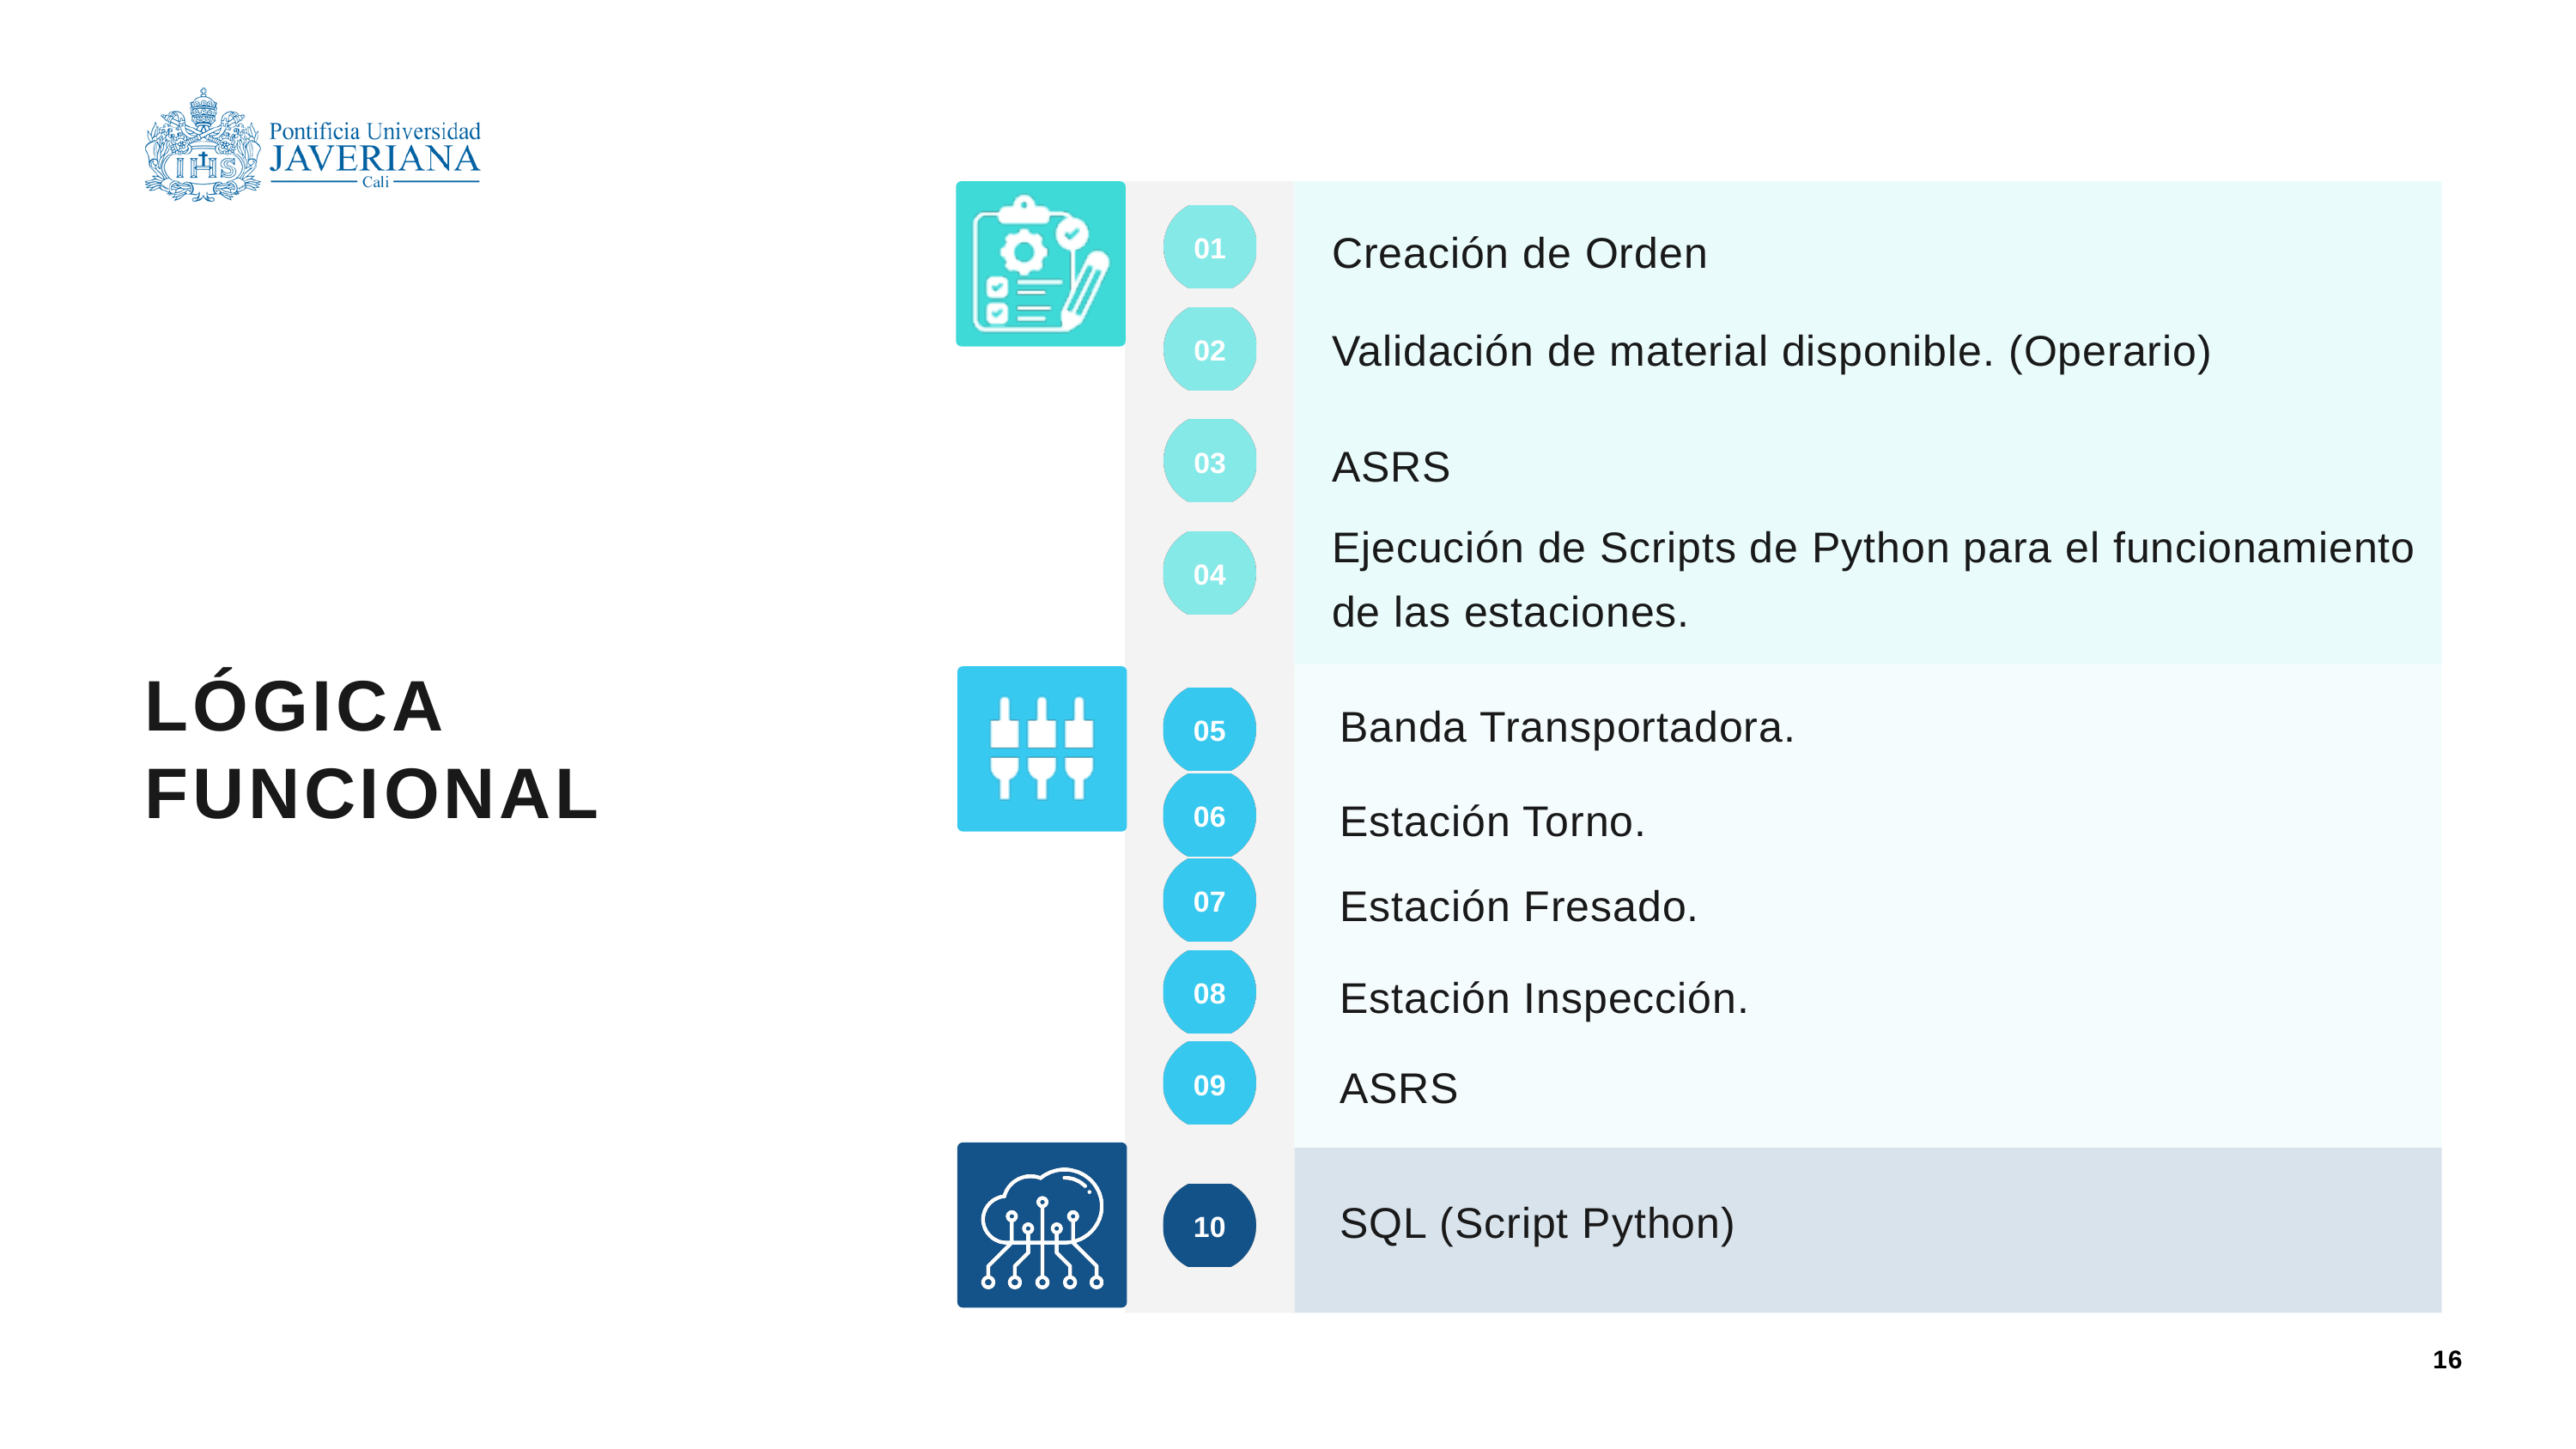

01
Creación de Orden

02
Validación de material disponible. (Operario)

03
ASRS
Ejecución de Scripts de Python para el funcionamiento de las estaciones.

04
LÓGICA FUNCIONAL

Banda Transportadora.

05

06
Estación Torno.

07
Estación Fresado.

08
Estación Inspección.

09
ASRS

SQL (Script Python)

10
16